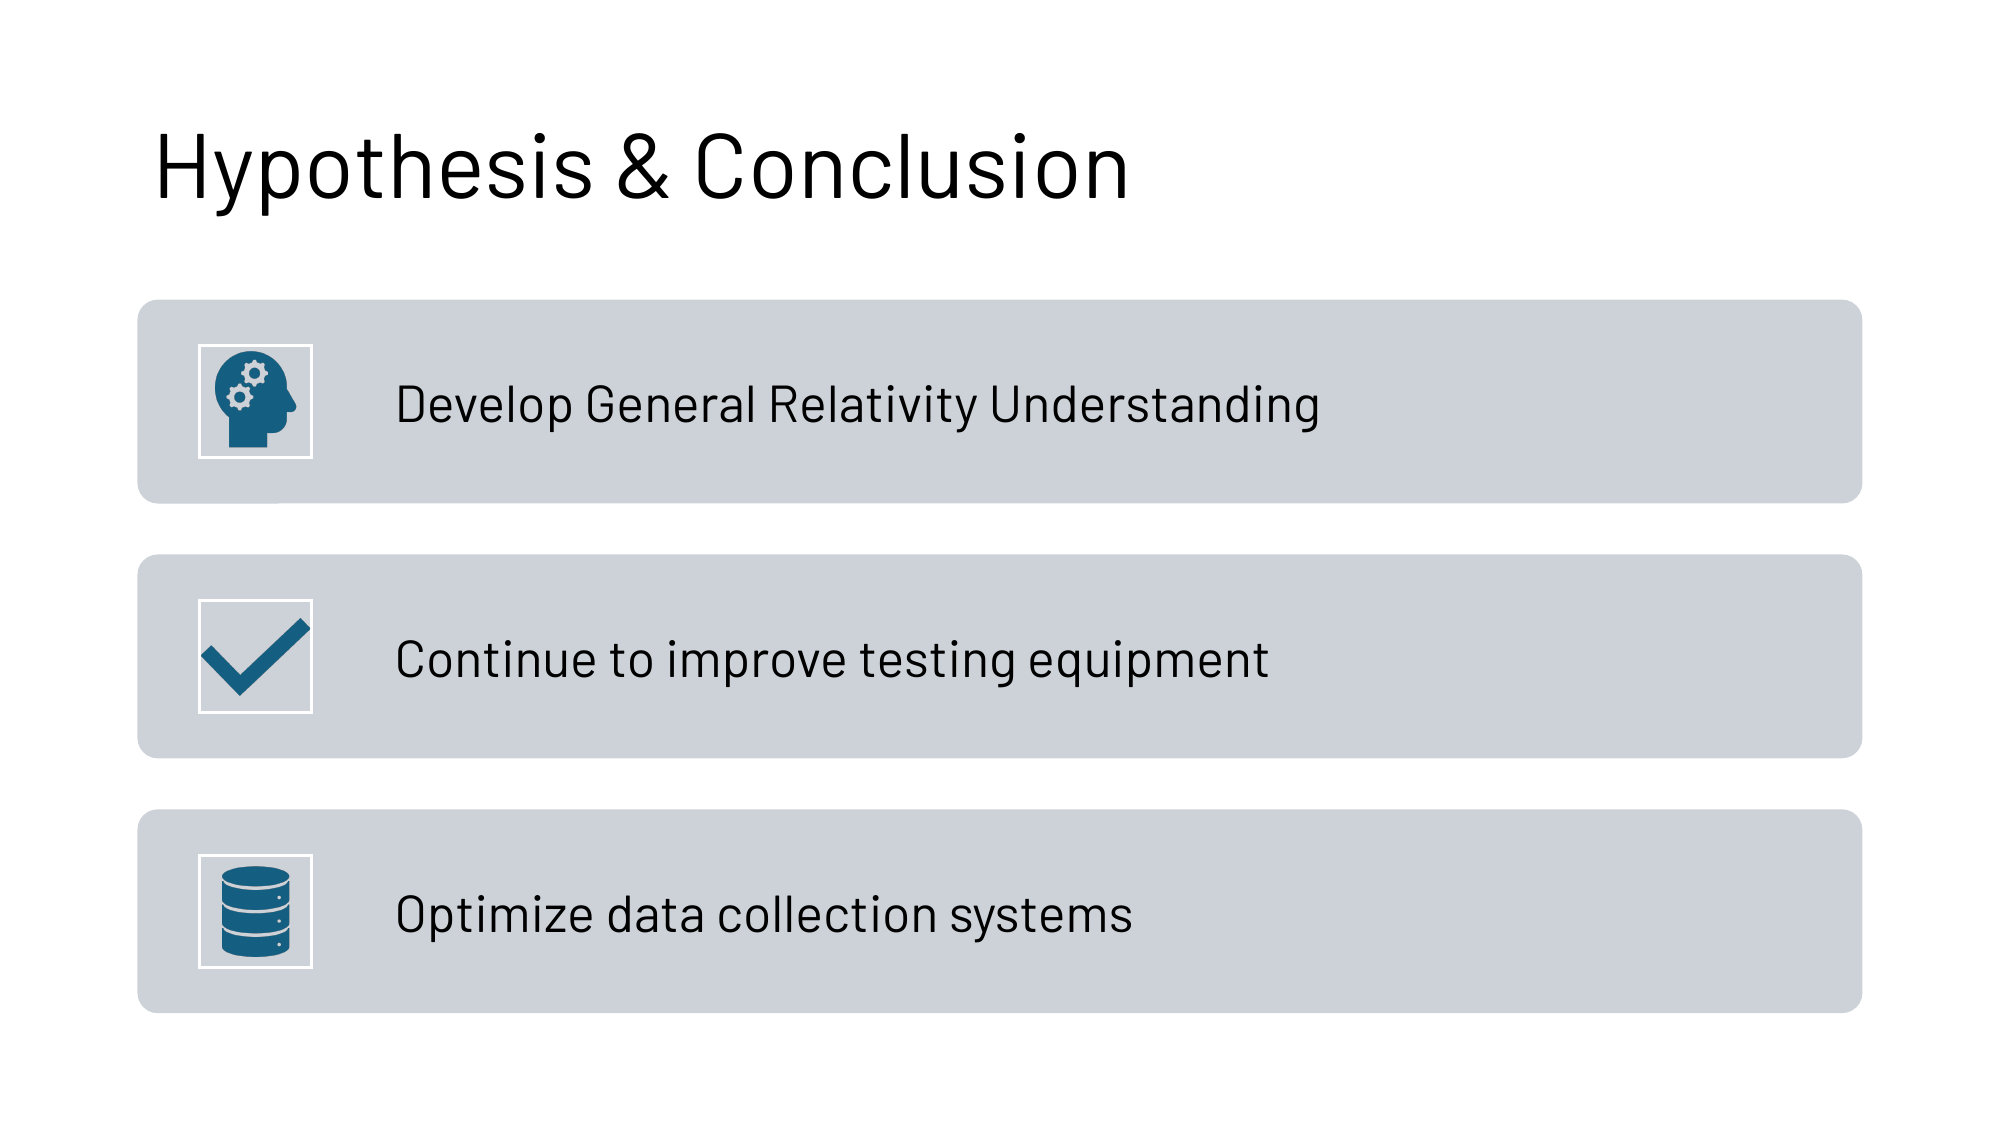

# Hypothesis & Conclusion
Develop General Relativity Understanding
Continue to improve testing equipment
Optimize data collection systems